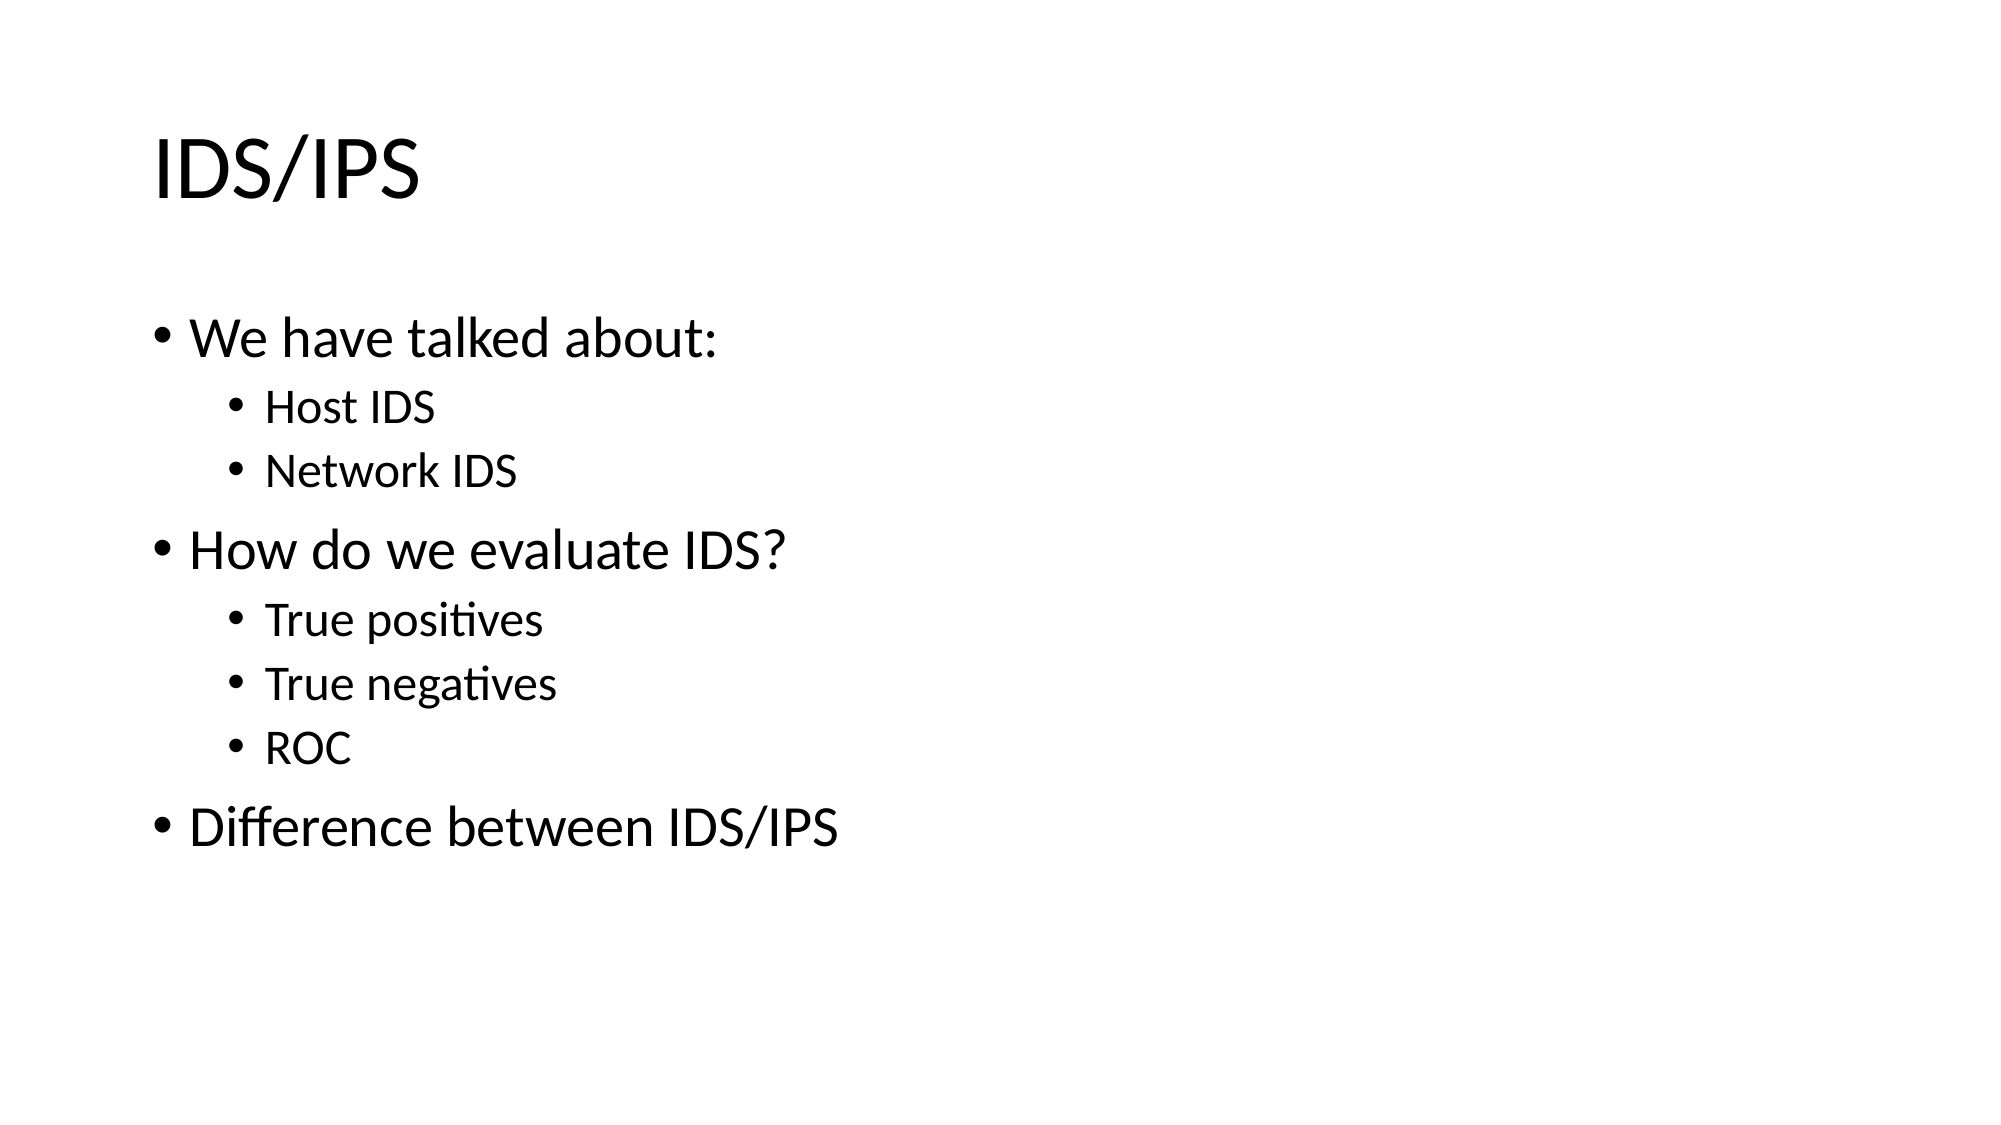

# IDS/IPS
We have talked about:
Host IDS
Network IDS
How do we evaluate IDS?
True positives
True negatives
ROC
Difference between IDS/IPS